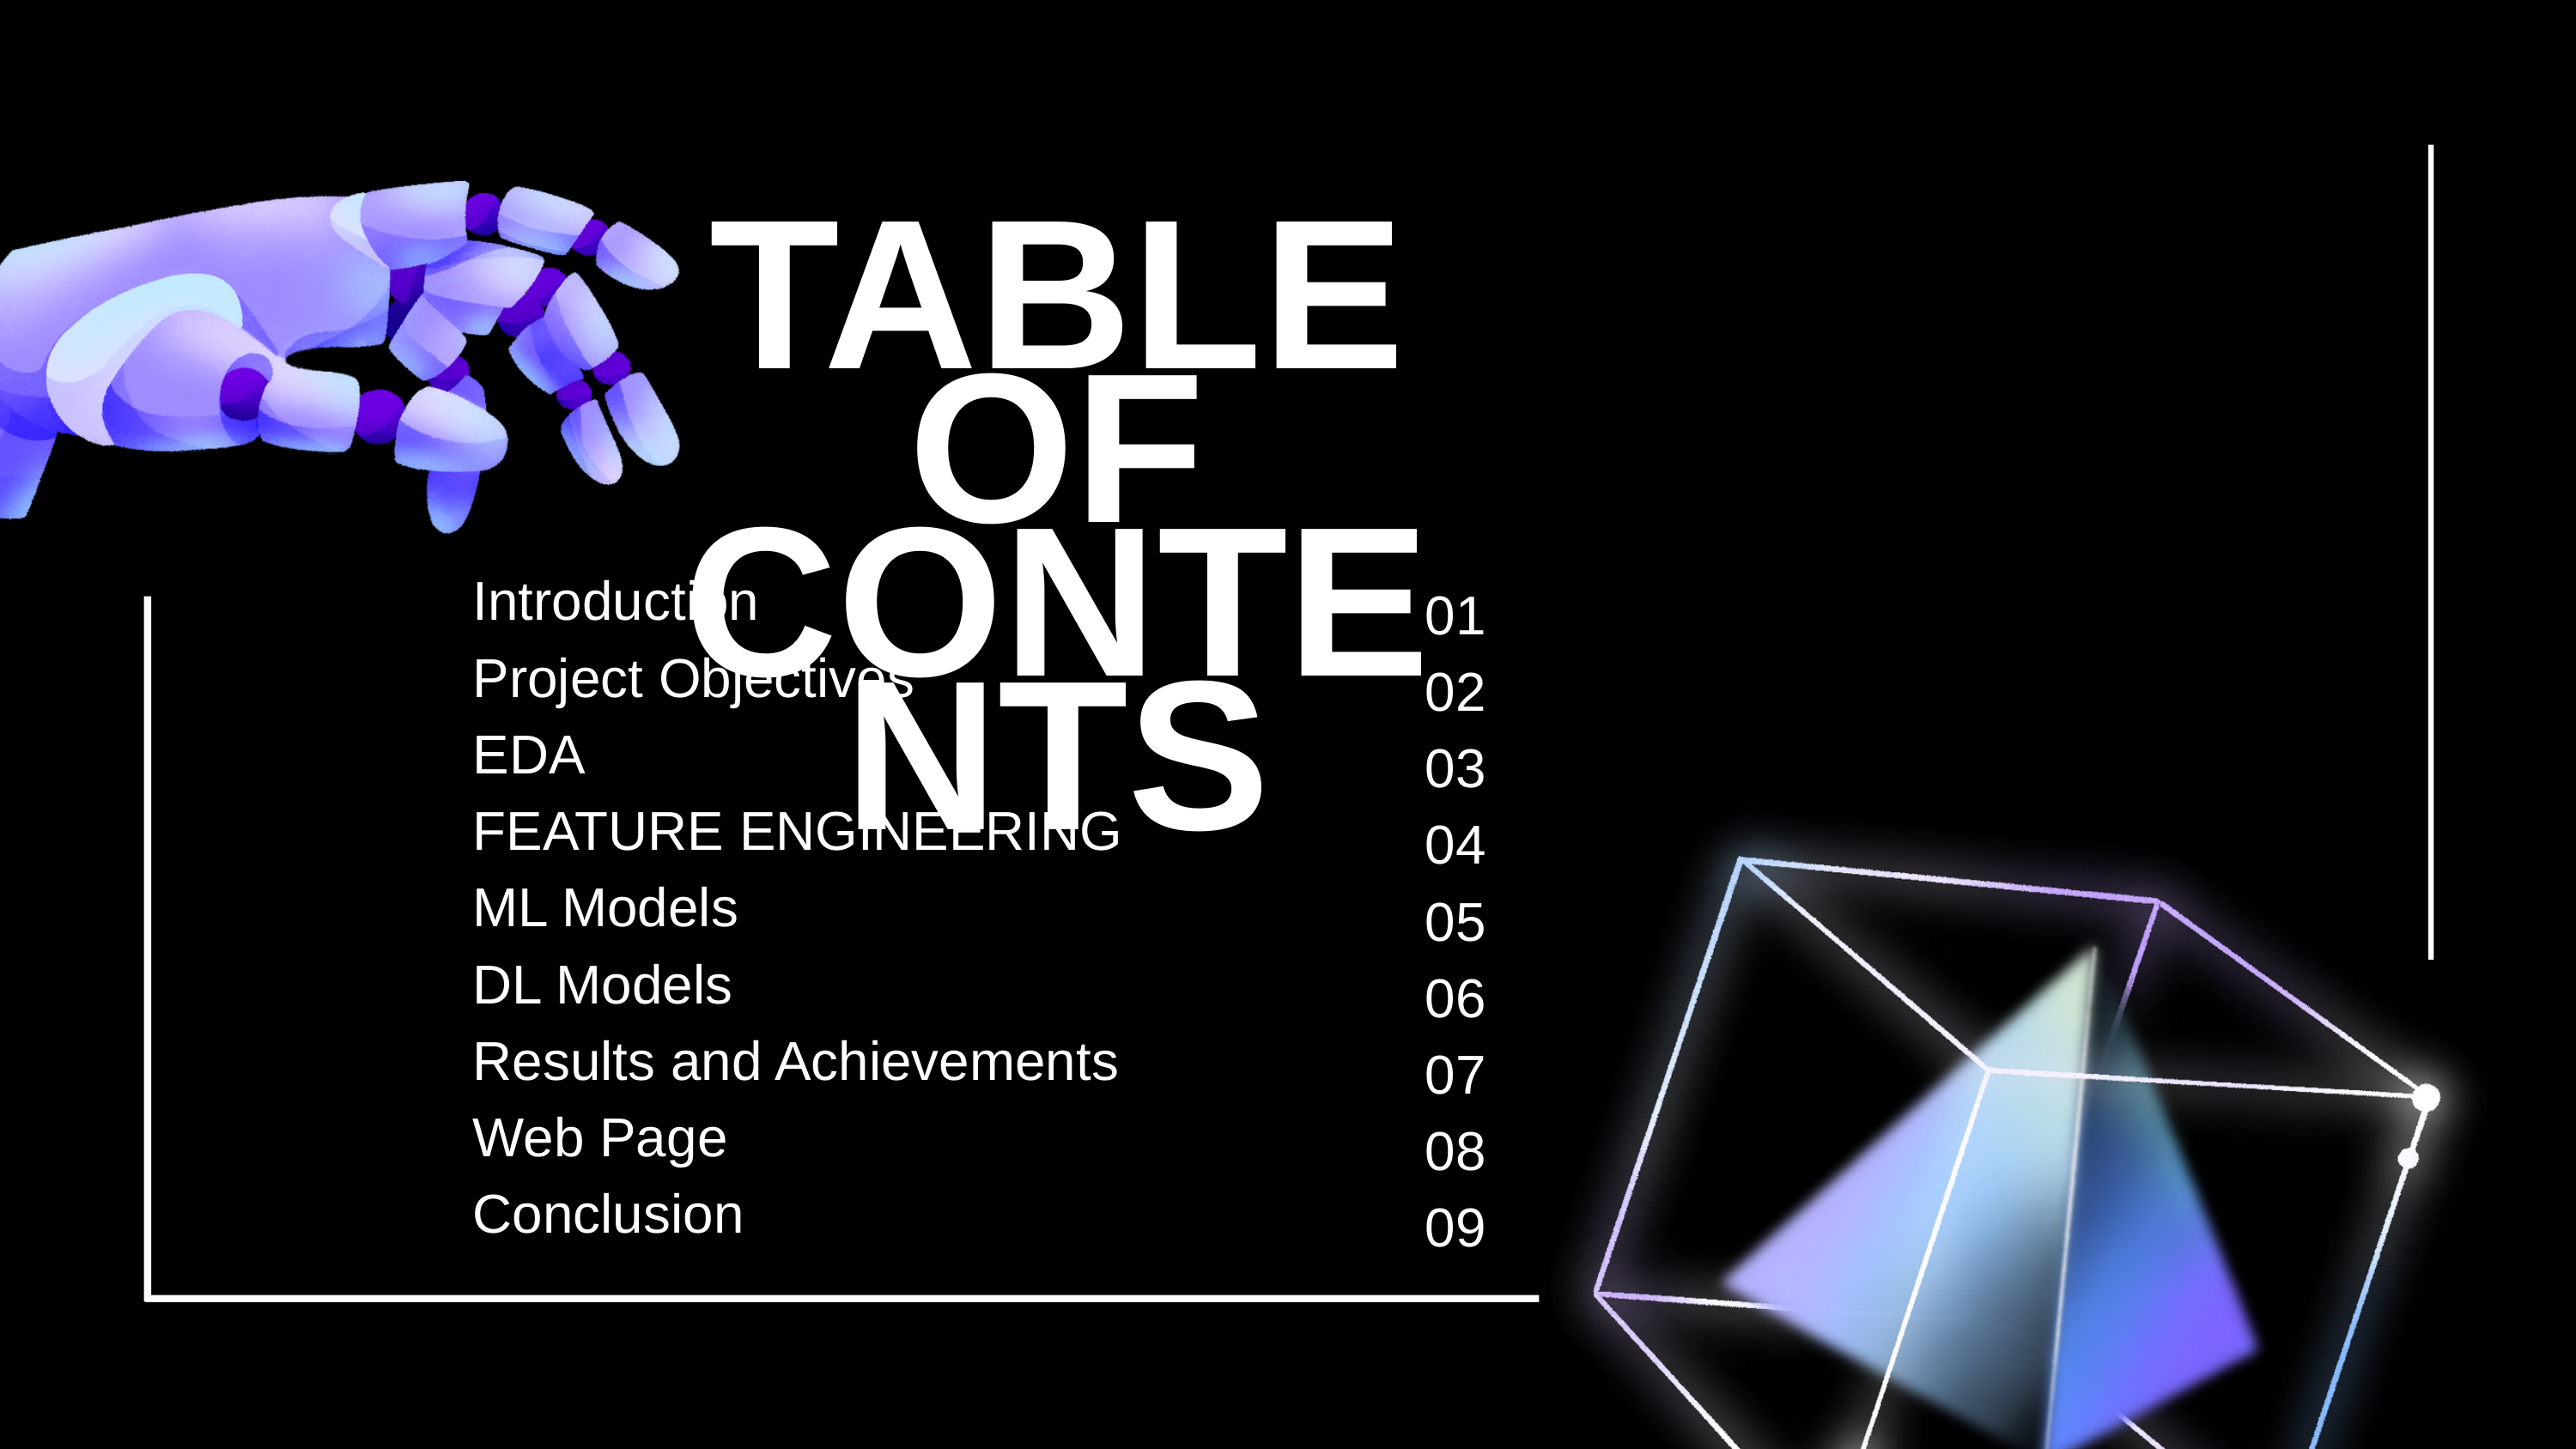

TABLE OF CONTENTS
Introduction
Project Objectives
EDA
FEATURE ENGINEERING
ML Models
DL Models
Results and Achievements
Web Page
Conclusion
01
02
03
04
05
06
07
08
09